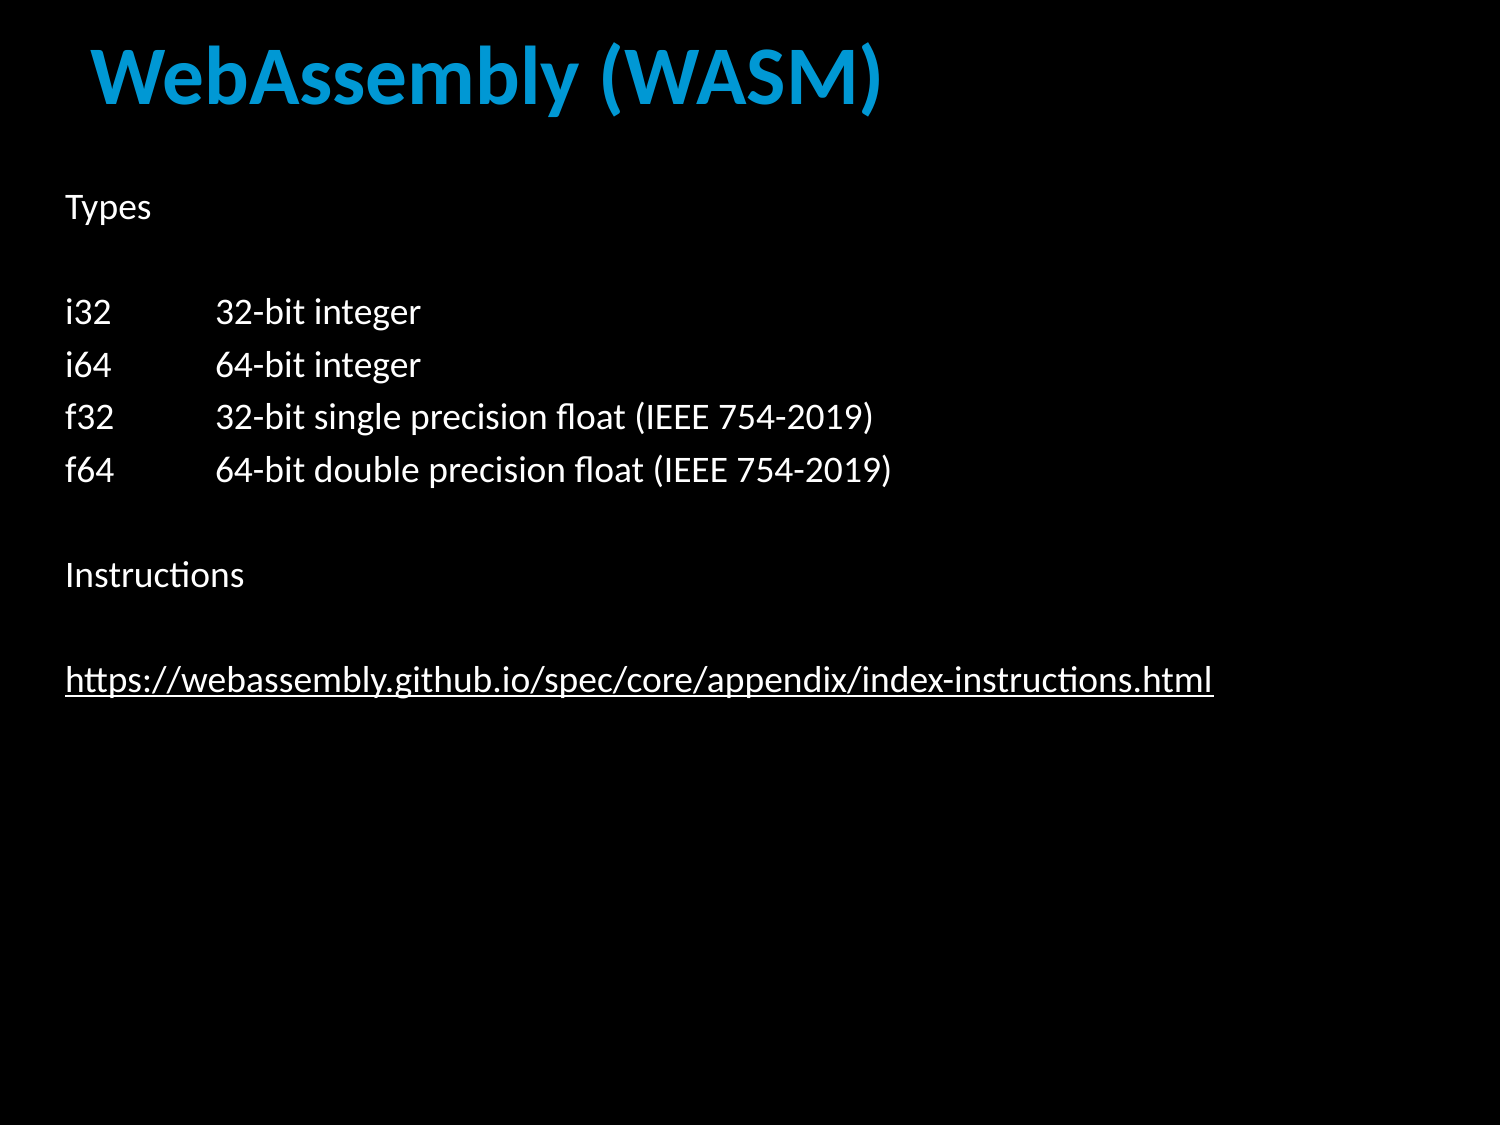

# WebAssembly (WASM)

Types

i32	32-bit integer
i64	64-bit integer
f32	32-bit single precision float (IEEE 754-2019)
f64	64-bit double precision float (IEEE 754-2019)

Instructions

https://webassembly.github.io/spec/core/appendix/index-instructions.html